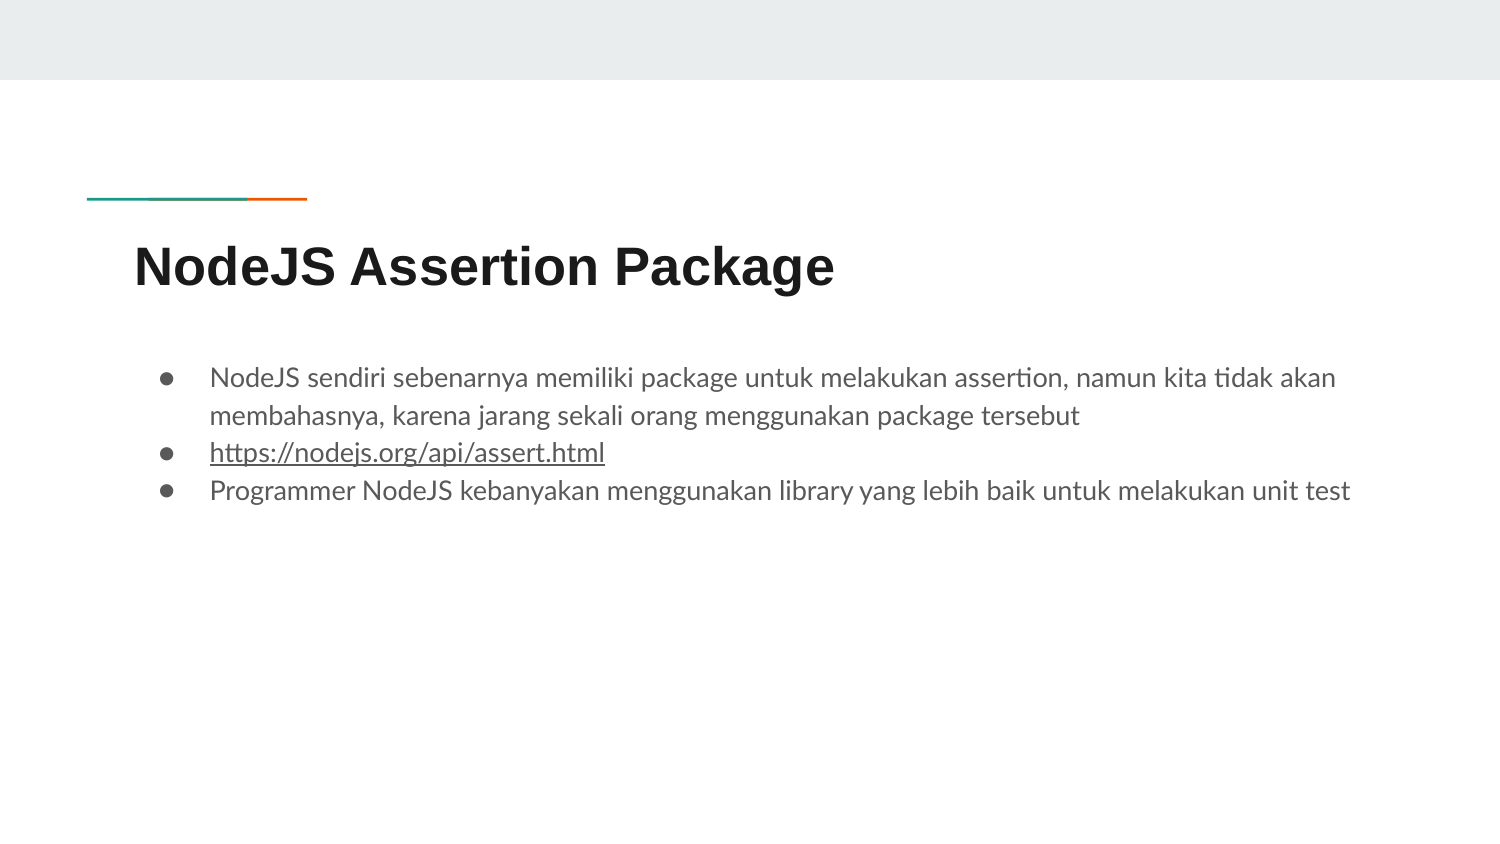

# NodeJS Assertion Package
NodeJS sendiri sebenarnya memiliki package untuk melakukan assertion, namun kita tidak akan membahasnya, karena jarang sekali orang menggunakan package tersebut
https://nodejs.org/api/assert.html
Programmer NodeJS kebanyakan menggunakan library yang lebih baik untuk melakukan unit test